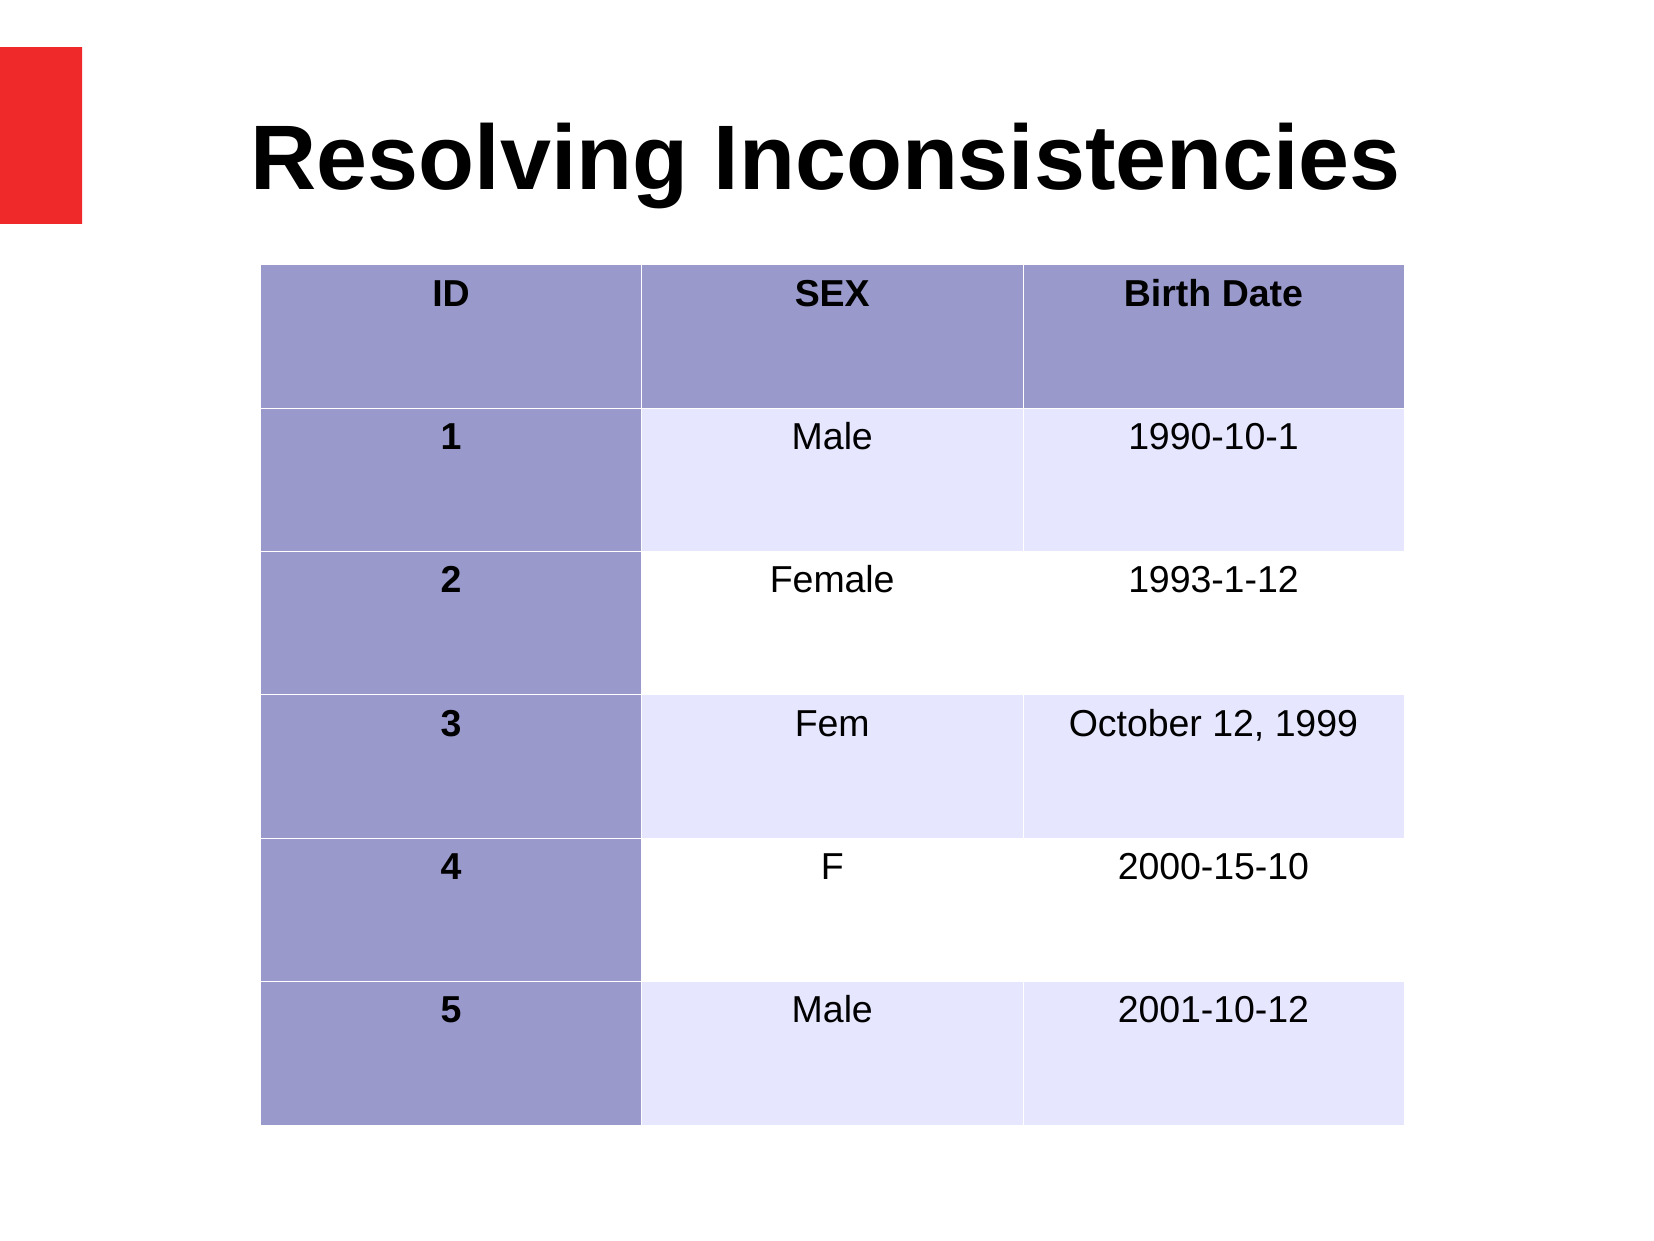

Resolving Inconsistencies
| ID | SEX | Birth Date |
| --- | --- | --- |
| 1 | Male | 1990-10-1 |
| 2 | Female | 1993-1-12 |
| 3 | Fem | October 12, 1999 |
| 4 | F | 2000-15-10 |
| 5 | Male | 2001-10-12 |